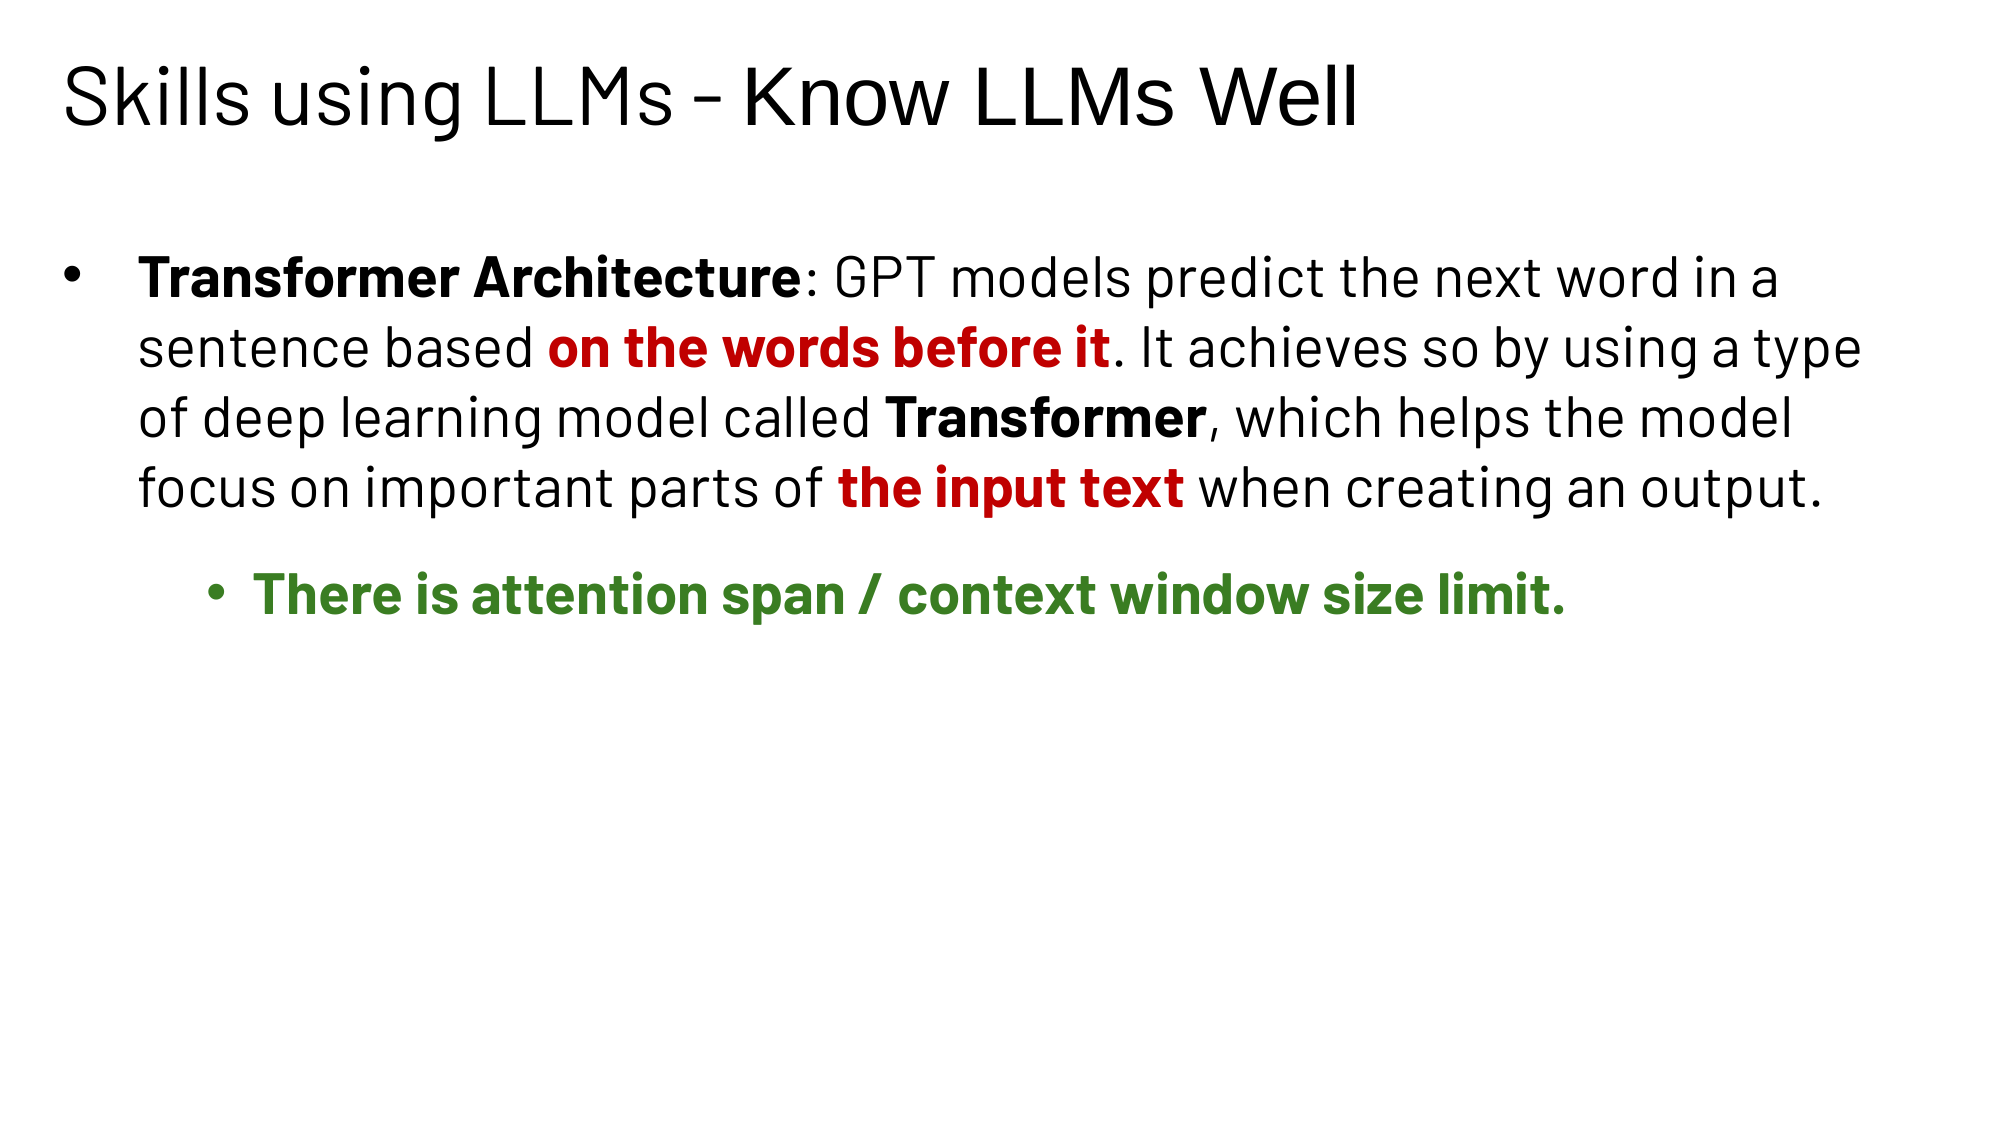

Skills using LLMs - Know LLMs Well

Transformer Architecture: GPT models predict the next word in a sentence based on the words before it. It achieves so by using a type of deep learning model called Transformer, which helps the model focus on important parts of the input text when creating an output.
There is attention span / context window size limit.